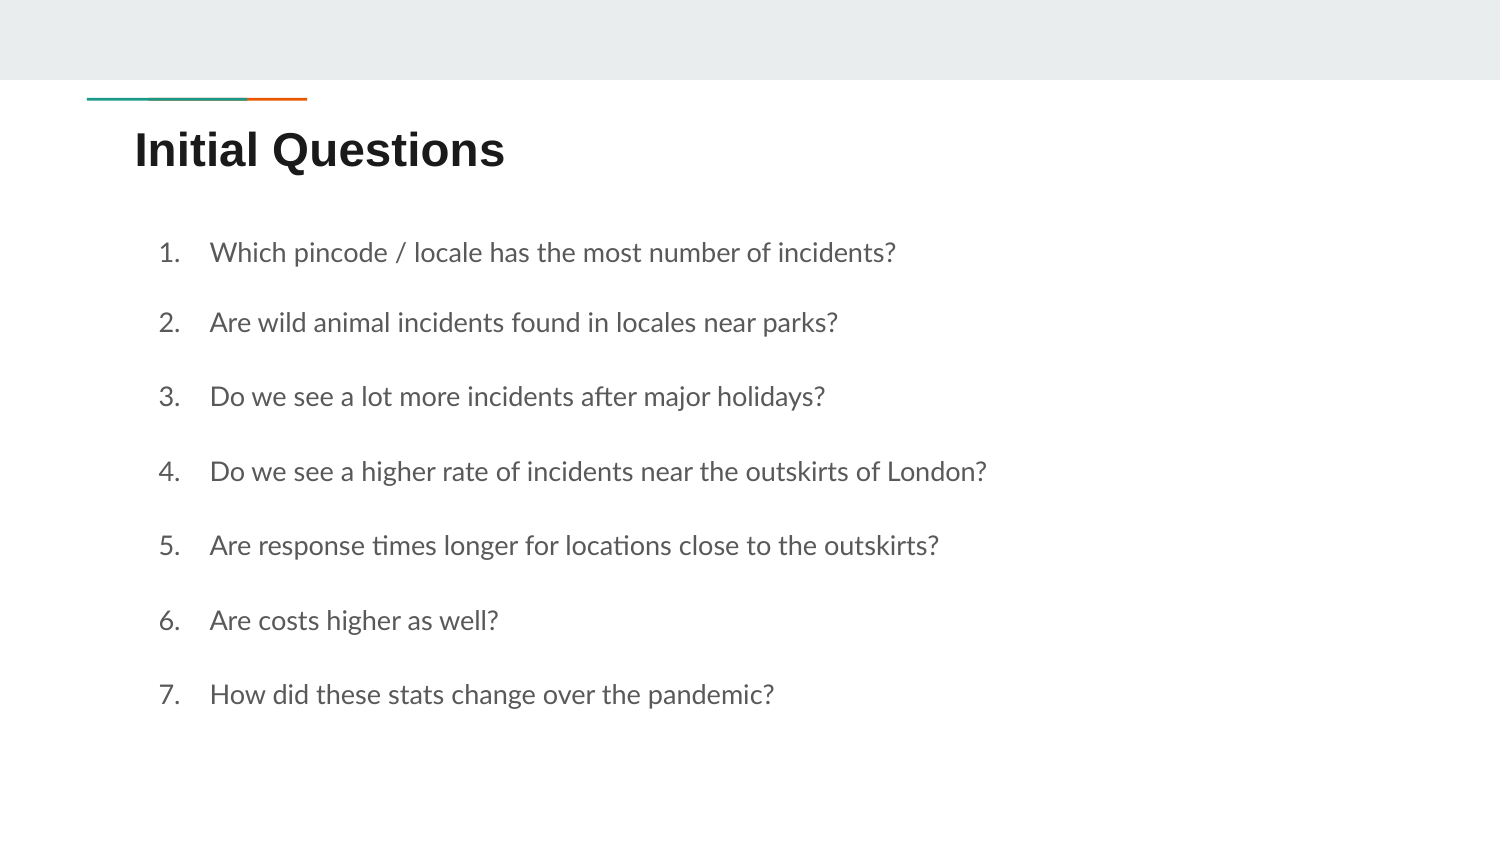

# Initial Questions
Which pincode / locale has the most number of incidents?
Are wild animal incidents found in locales near parks?
Do we see a lot more incidents after major holidays?
Do we see a higher rate of incidents near the outskirts of London?
Are response times longer for locations close to the outskirts?
Are costs higher as well?
How did these stats change over the pandemic?